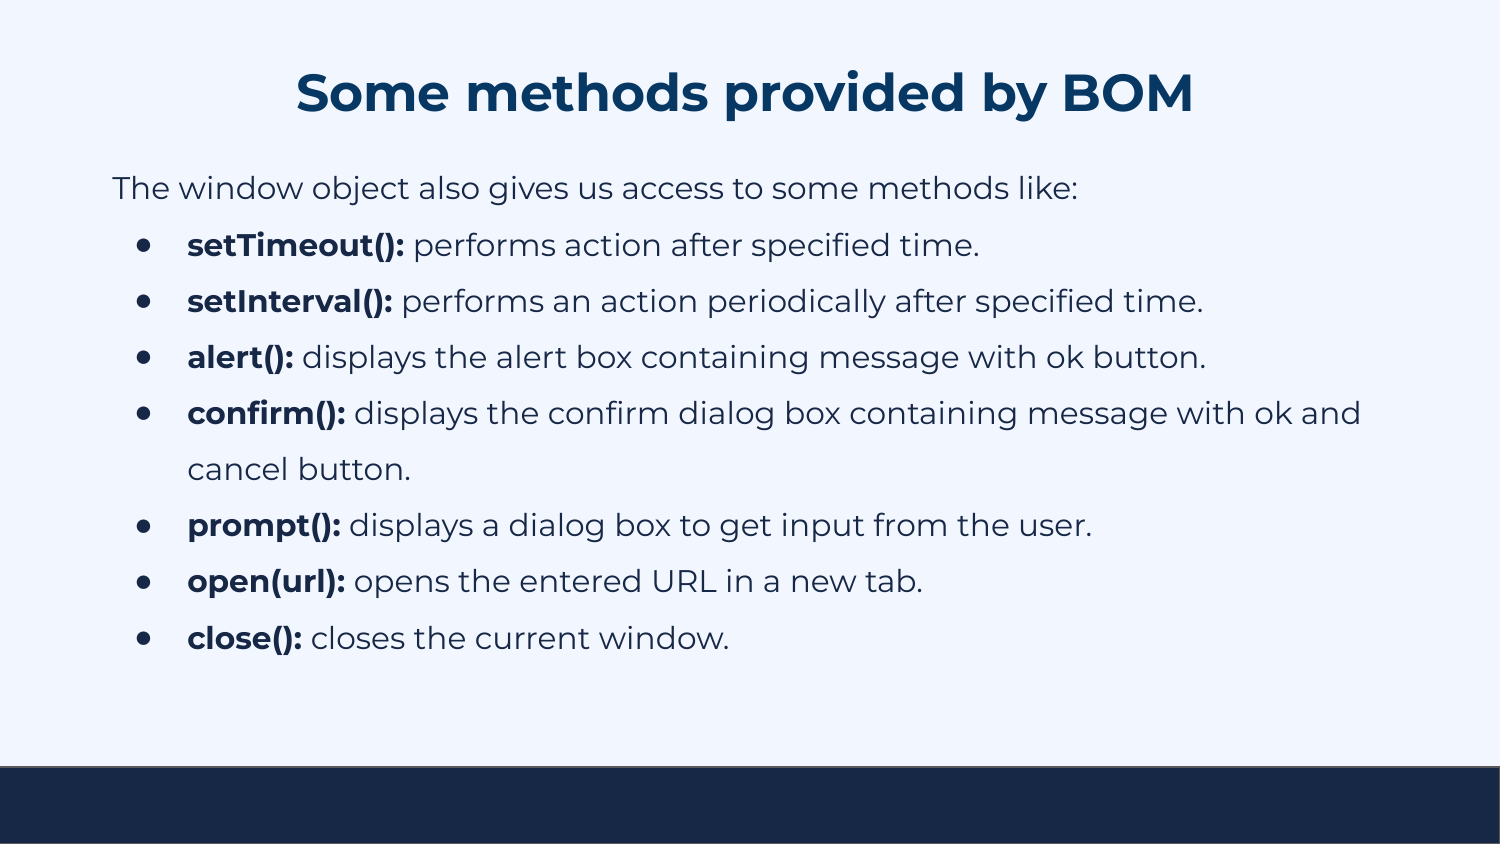

# Some methods provided by BOM
The window object also gives us access to some methods like:
setTimeout(): performs action after specified time.
setInterval(): performs an action periodically after specified time.
alert(): displays the alert box containing message with ok button.
confirm(): displays the confirm dialog box containing message with ok and cancel button.
prompt(): displays a dialog box to get input from the user.
open(url): opens the entered URL in a new tab.
close(): closes the current window.